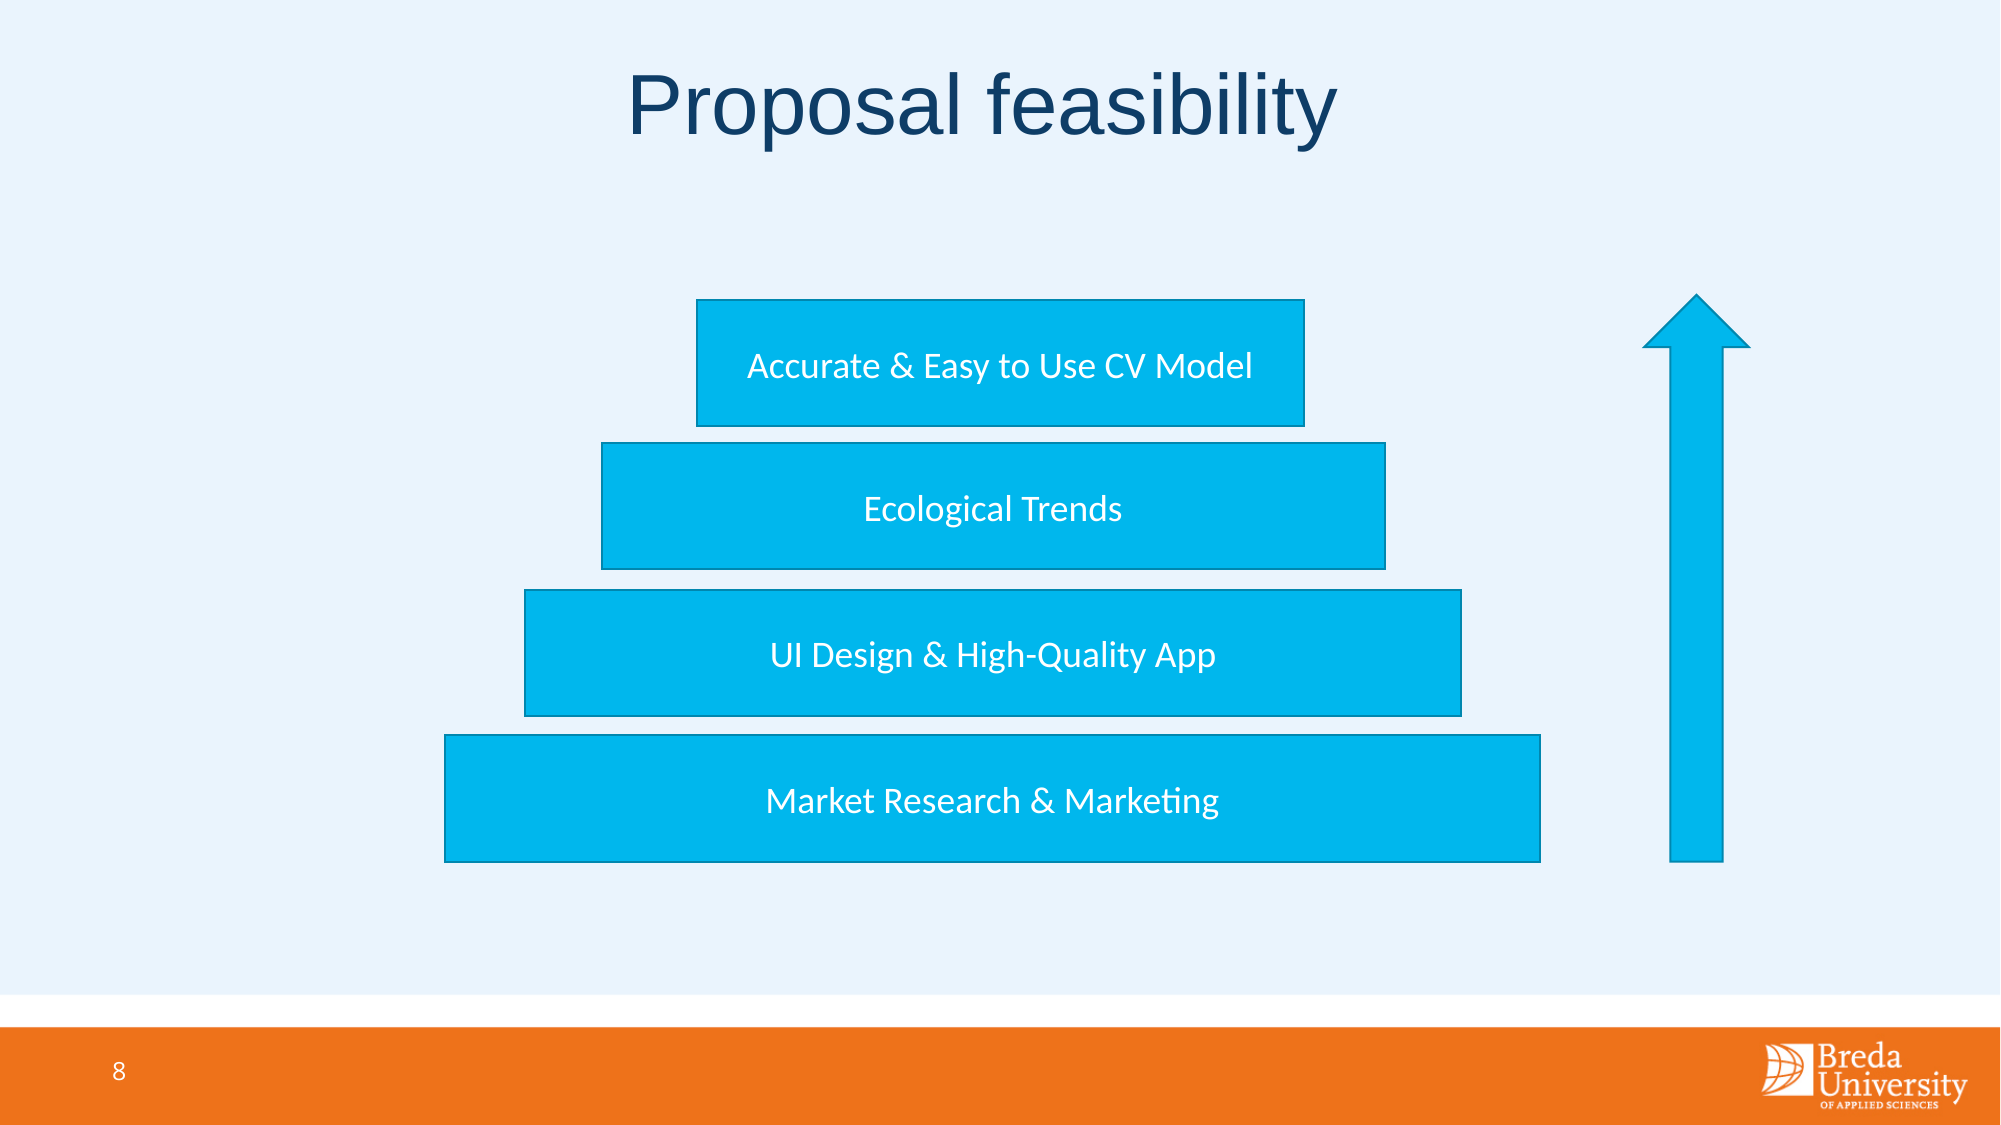

# Proposal feasibility

Accurate & Easy to Use CV Model
Ecological Trends
UI Design & High-Quality App
Market Research & Marketing
8